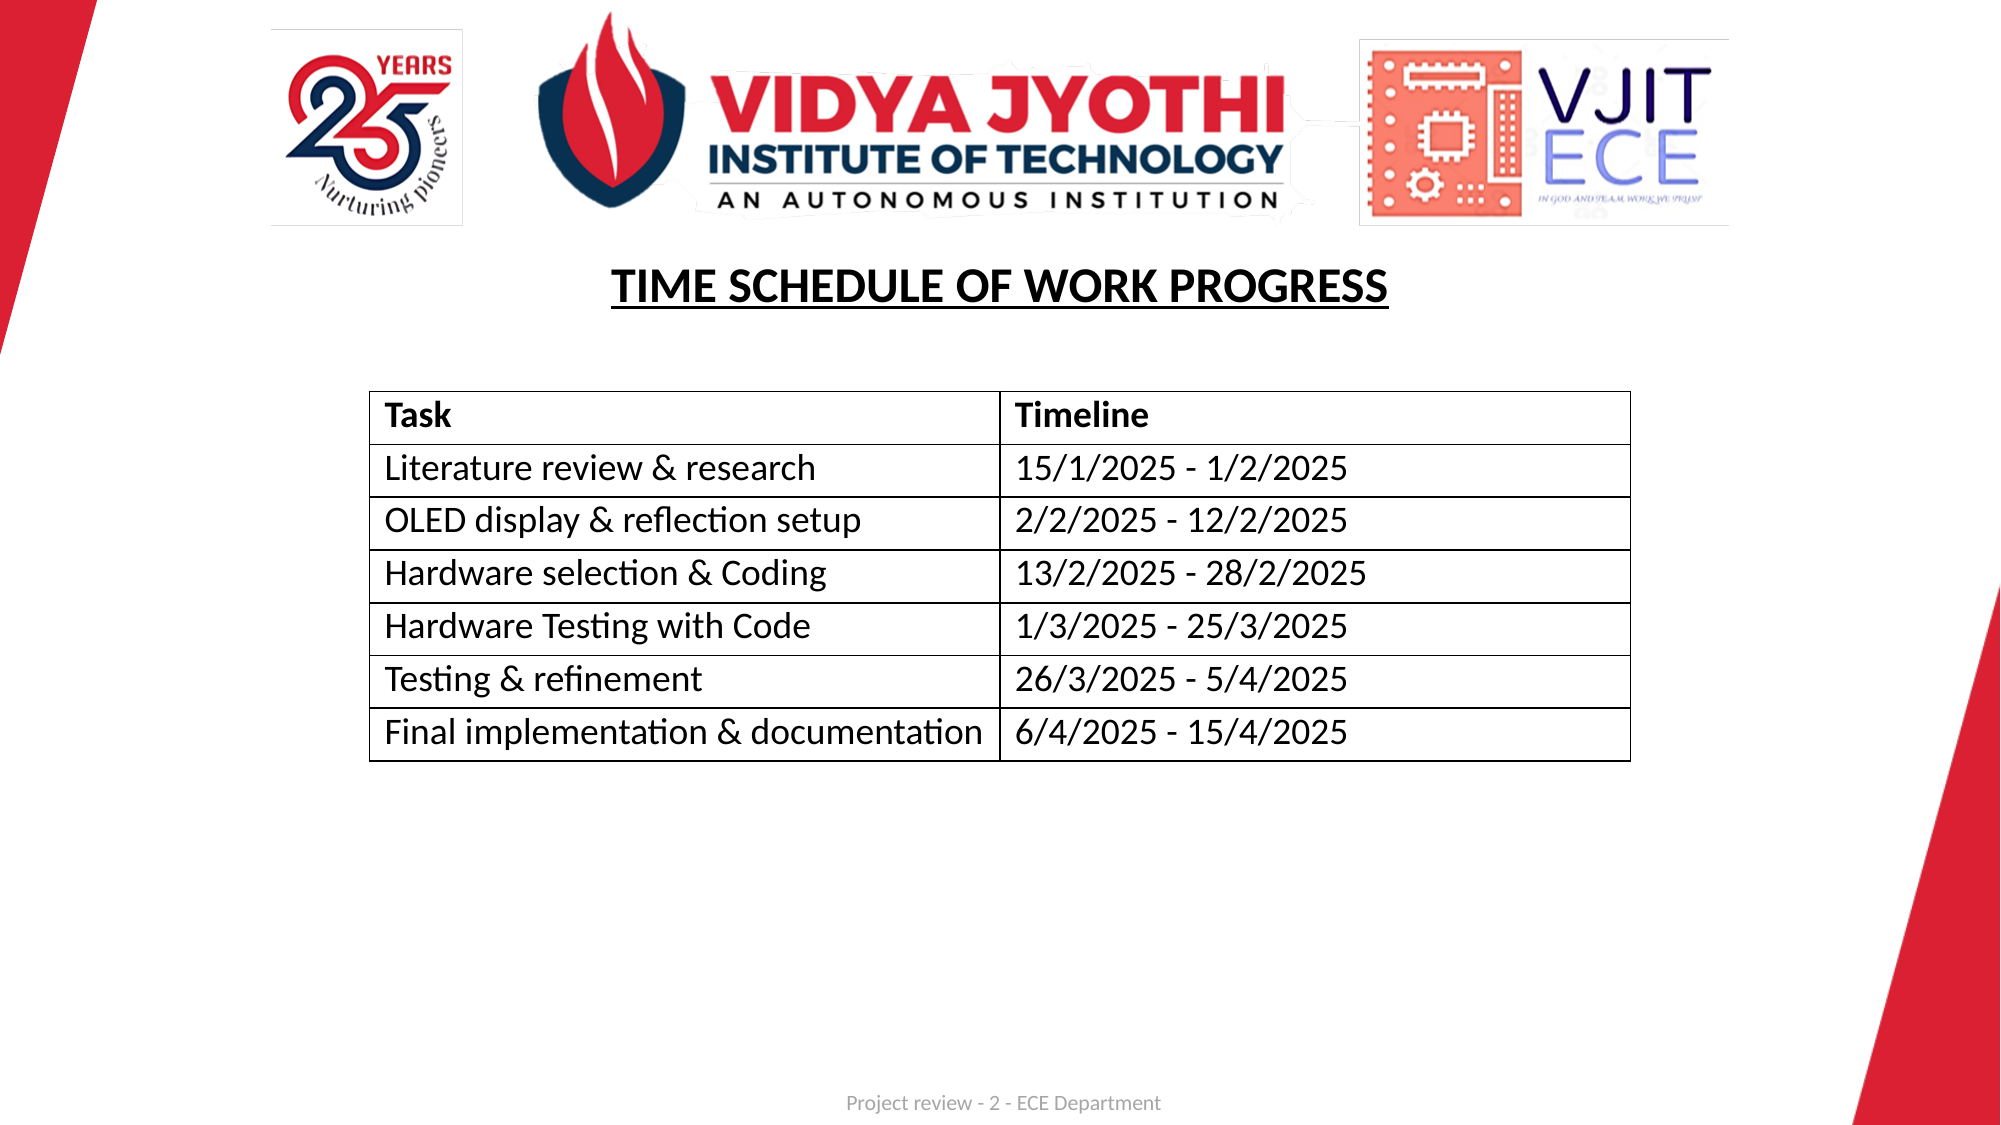

TIME SCHEDULE OF WORK PROGRESS
| Task | Timeline |
| --- | --- |
| Literature review & research | 15/1/2025 - 1/2/2025 |
| OLED display & reflection setup | 2/2/2025 - 12/2/2025 |
| Hardware selection & Coding | 13/2/2025 - 28/2/2025 |
| Hardware Testing with Code | 1/3/2025 - 25/3/2025 |
| Testing & refinement | 26/3/2025 - 5/4/2025 |
| Final implementation & documentation | 6/4/2025 - 15/4/2025 |